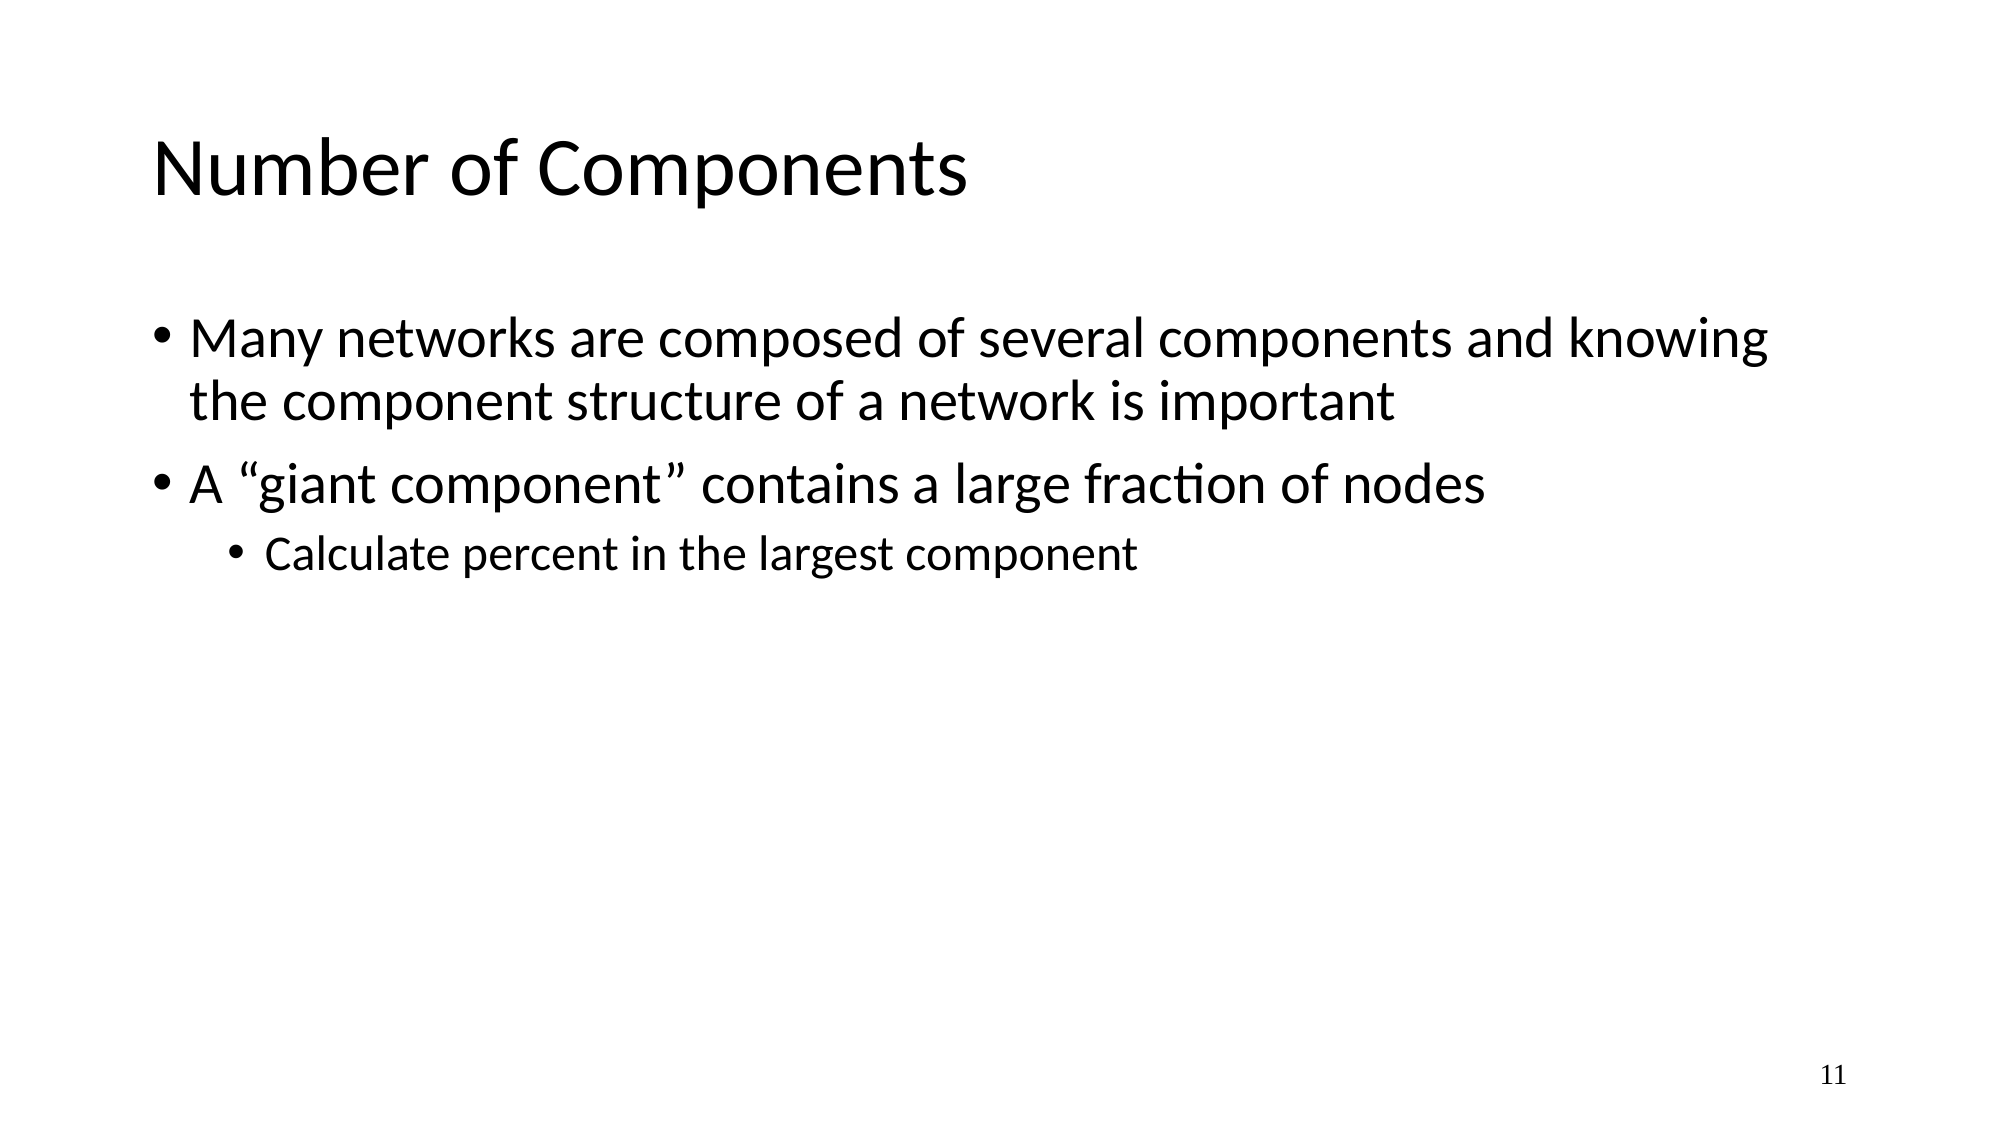

# Number of Components
Many networks are composed of several components and knowing the component structure of a network is important
A “giant component” contains a large fraction of nodes
Calculate percent in the largest component
11